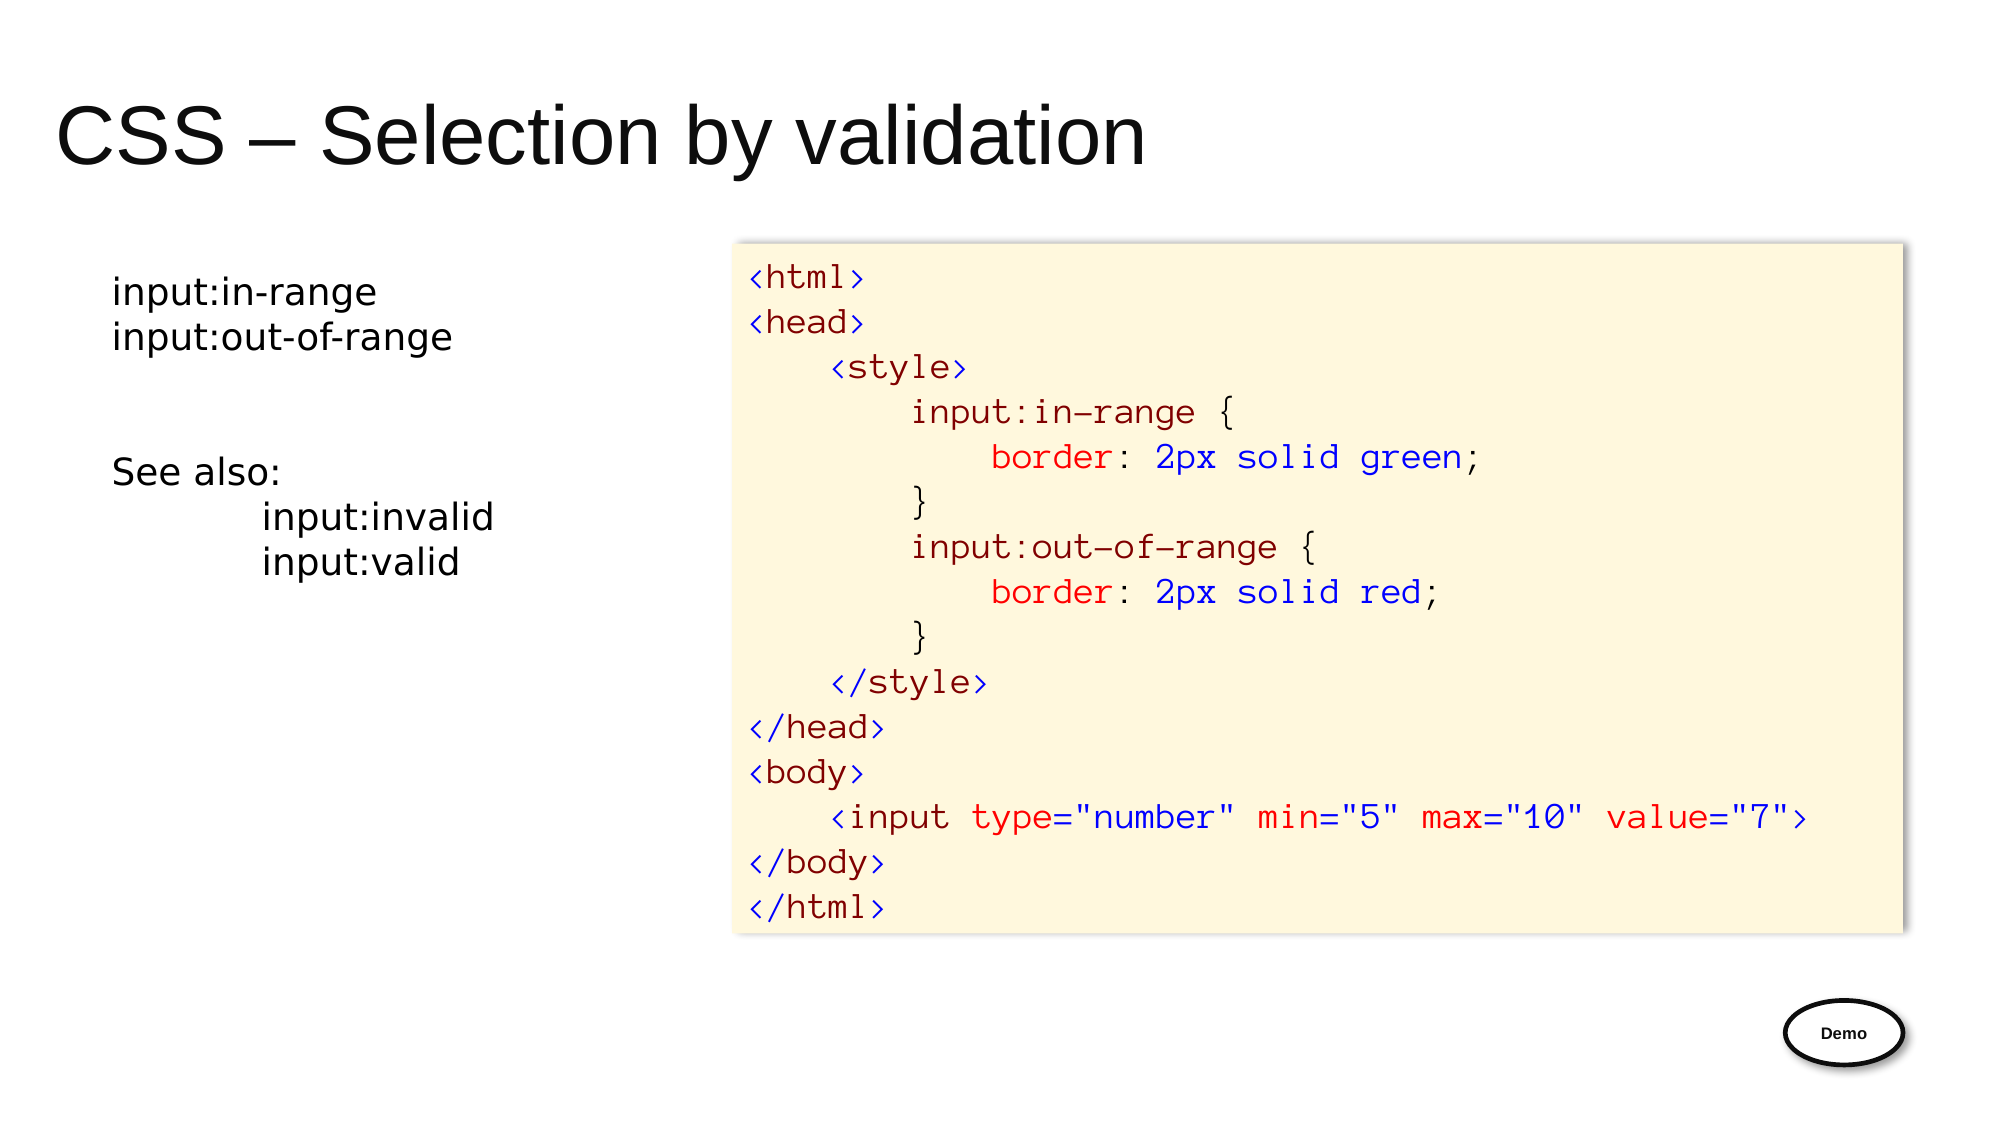

# CSS – Selection by validation
<html>
<head>
    <style>
        input:in-range {
            border: 2px solid green;
        }
        input:out-of-range {
            border: 2px solid red;
        }
    </style>
</head>
<body>
    <input type="number" min="5" max="10" value="7">
</body>
</html>
input:in-range
input:out-of-range

See also:
	input:invalid
	input:valid
Demo